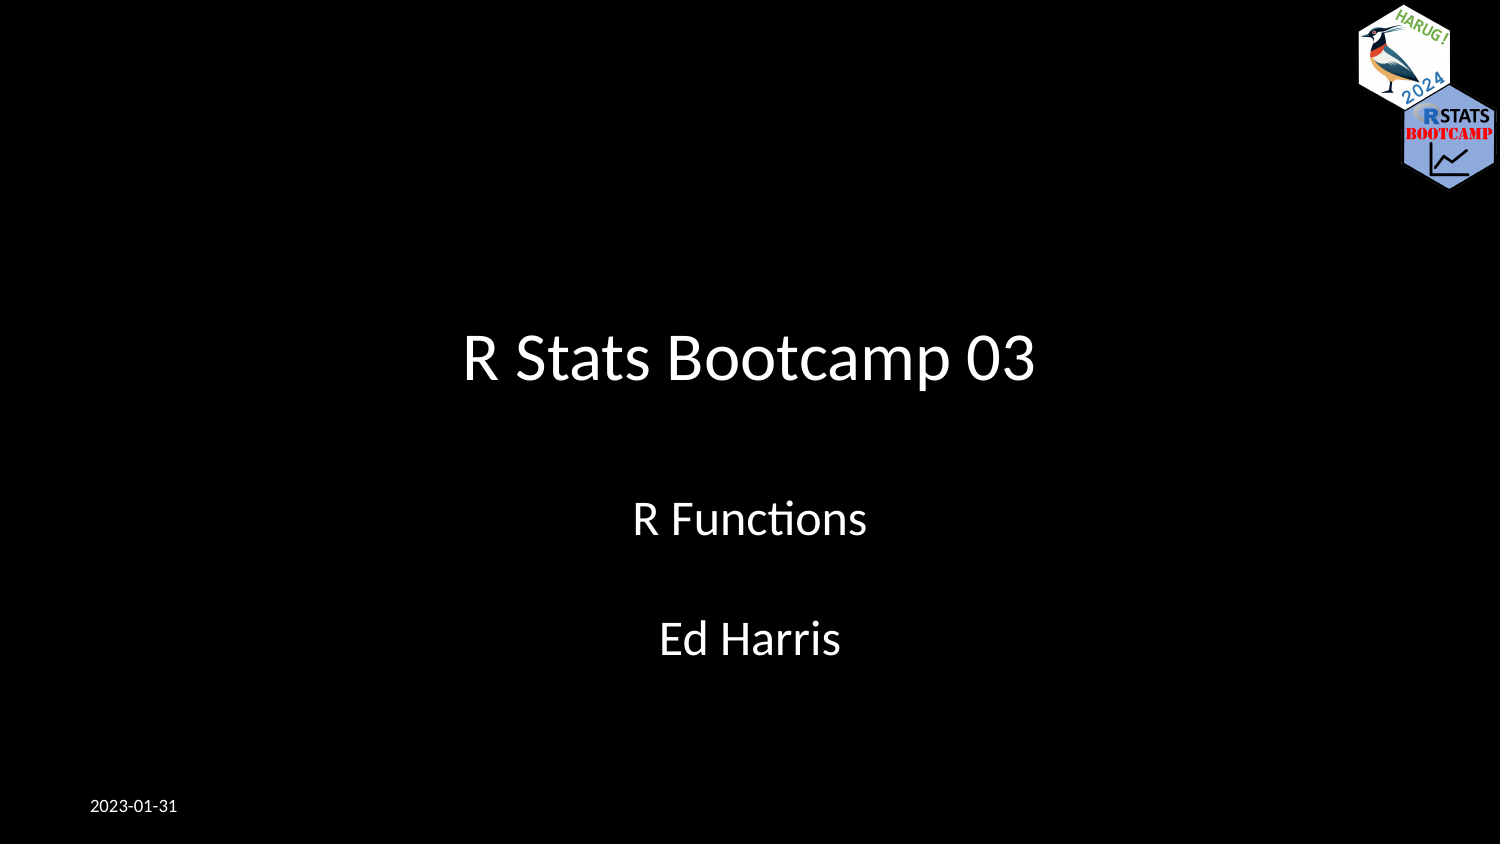

# R Stats Bootcamp 03
R Functions
Ed Harris
2023-01-31